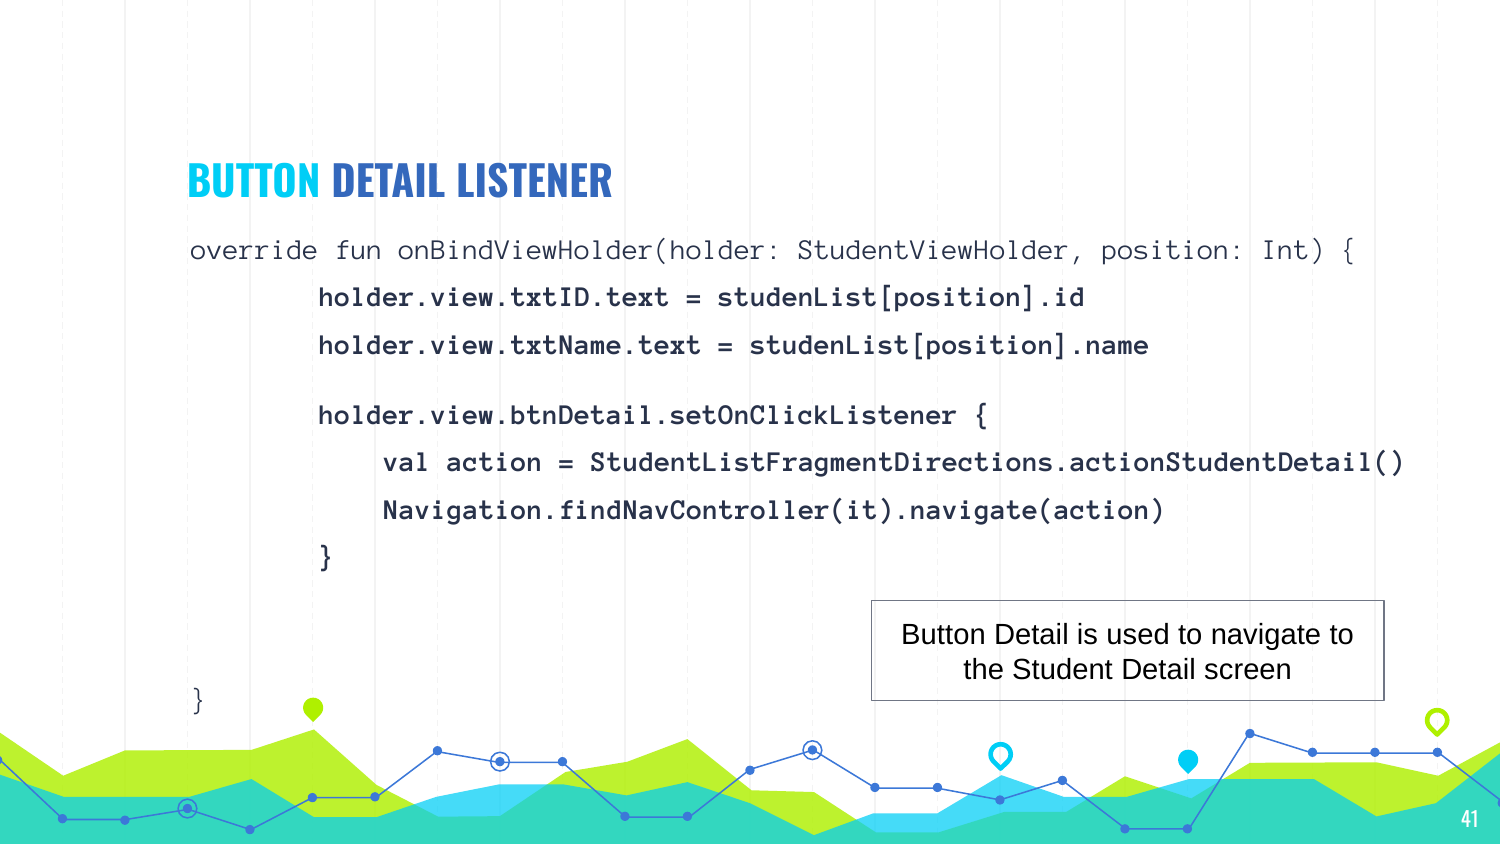

# BUTTON DETAIL LISTENER
override fun onBindViewHolder(holder: StudentViewHolder, position: Int) {
        holder.view.txtID.text = studenList[position].id
        holder.view.txtName.text = studenList[position].name
        holder.view.btnDetail.setOnClickListener {
            val action = StudentListFragmentDirections.actionStudentDetail()
            Navigation.findNavController(it).navigate(action)
        }

}

Button Detail is used to navigate to the Student Detail screen
41